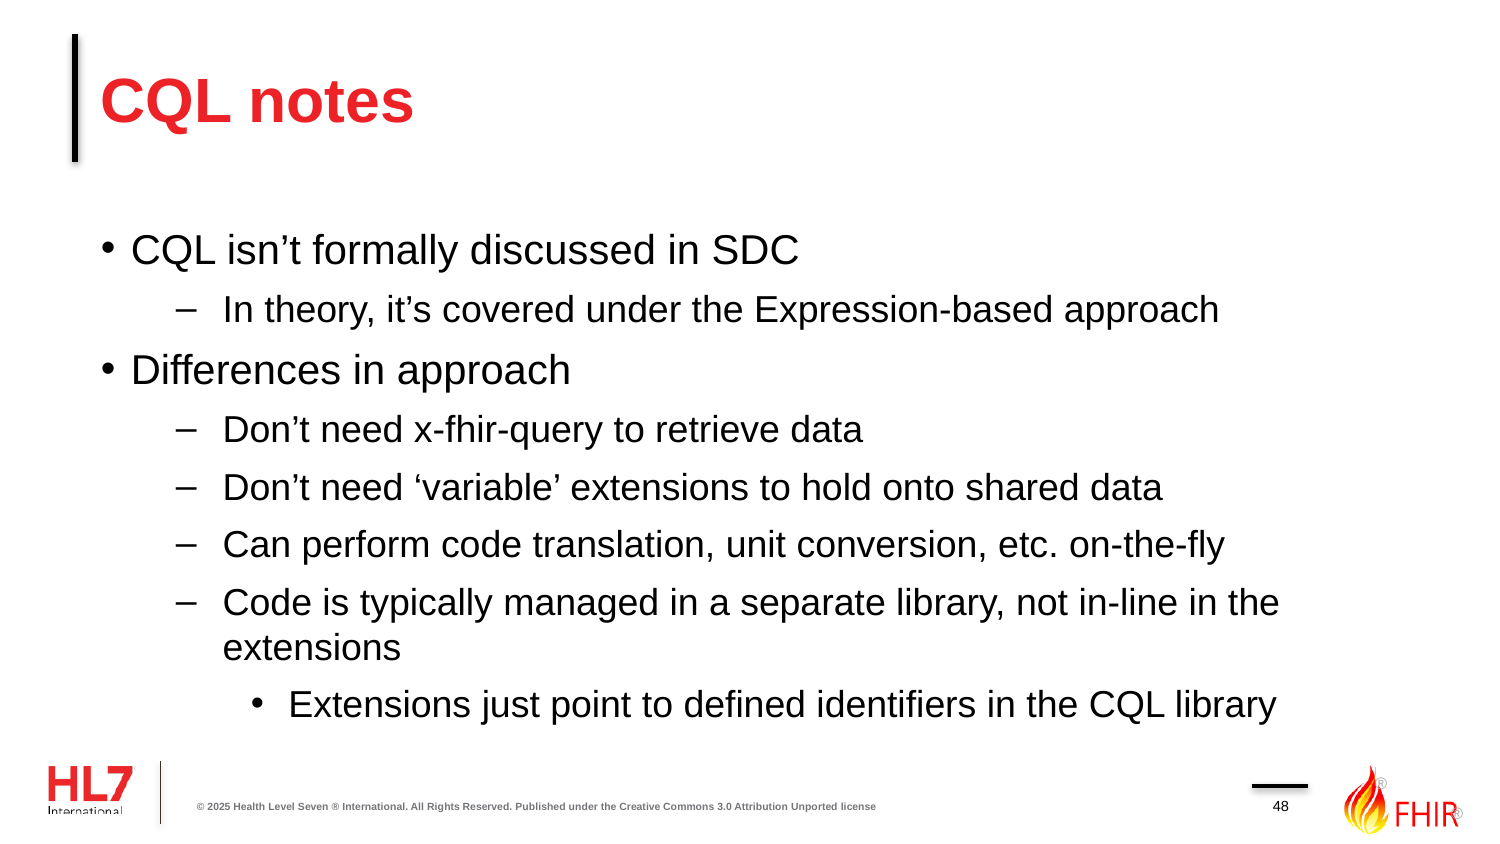

# CQL notes
CQL isn’t formally discussed in SDC
In theory, it’s covered under the Expression-based approach
Differences in approach
Don’t need x-fhir-query to retrieve data
Don’t need ‘variable’ extensions to hold onto shared data
Can perform code translation, unit conversion, etc. on-the-fly
Code is typically managed in a separate library, not in-line in the extensions
Extensions just point to defined identifiers in the CQL library
48
© 2025 Health Level Seven ® International. All Rights Reserved. Published under the Creative Commons 3.0 Attribution Unported license